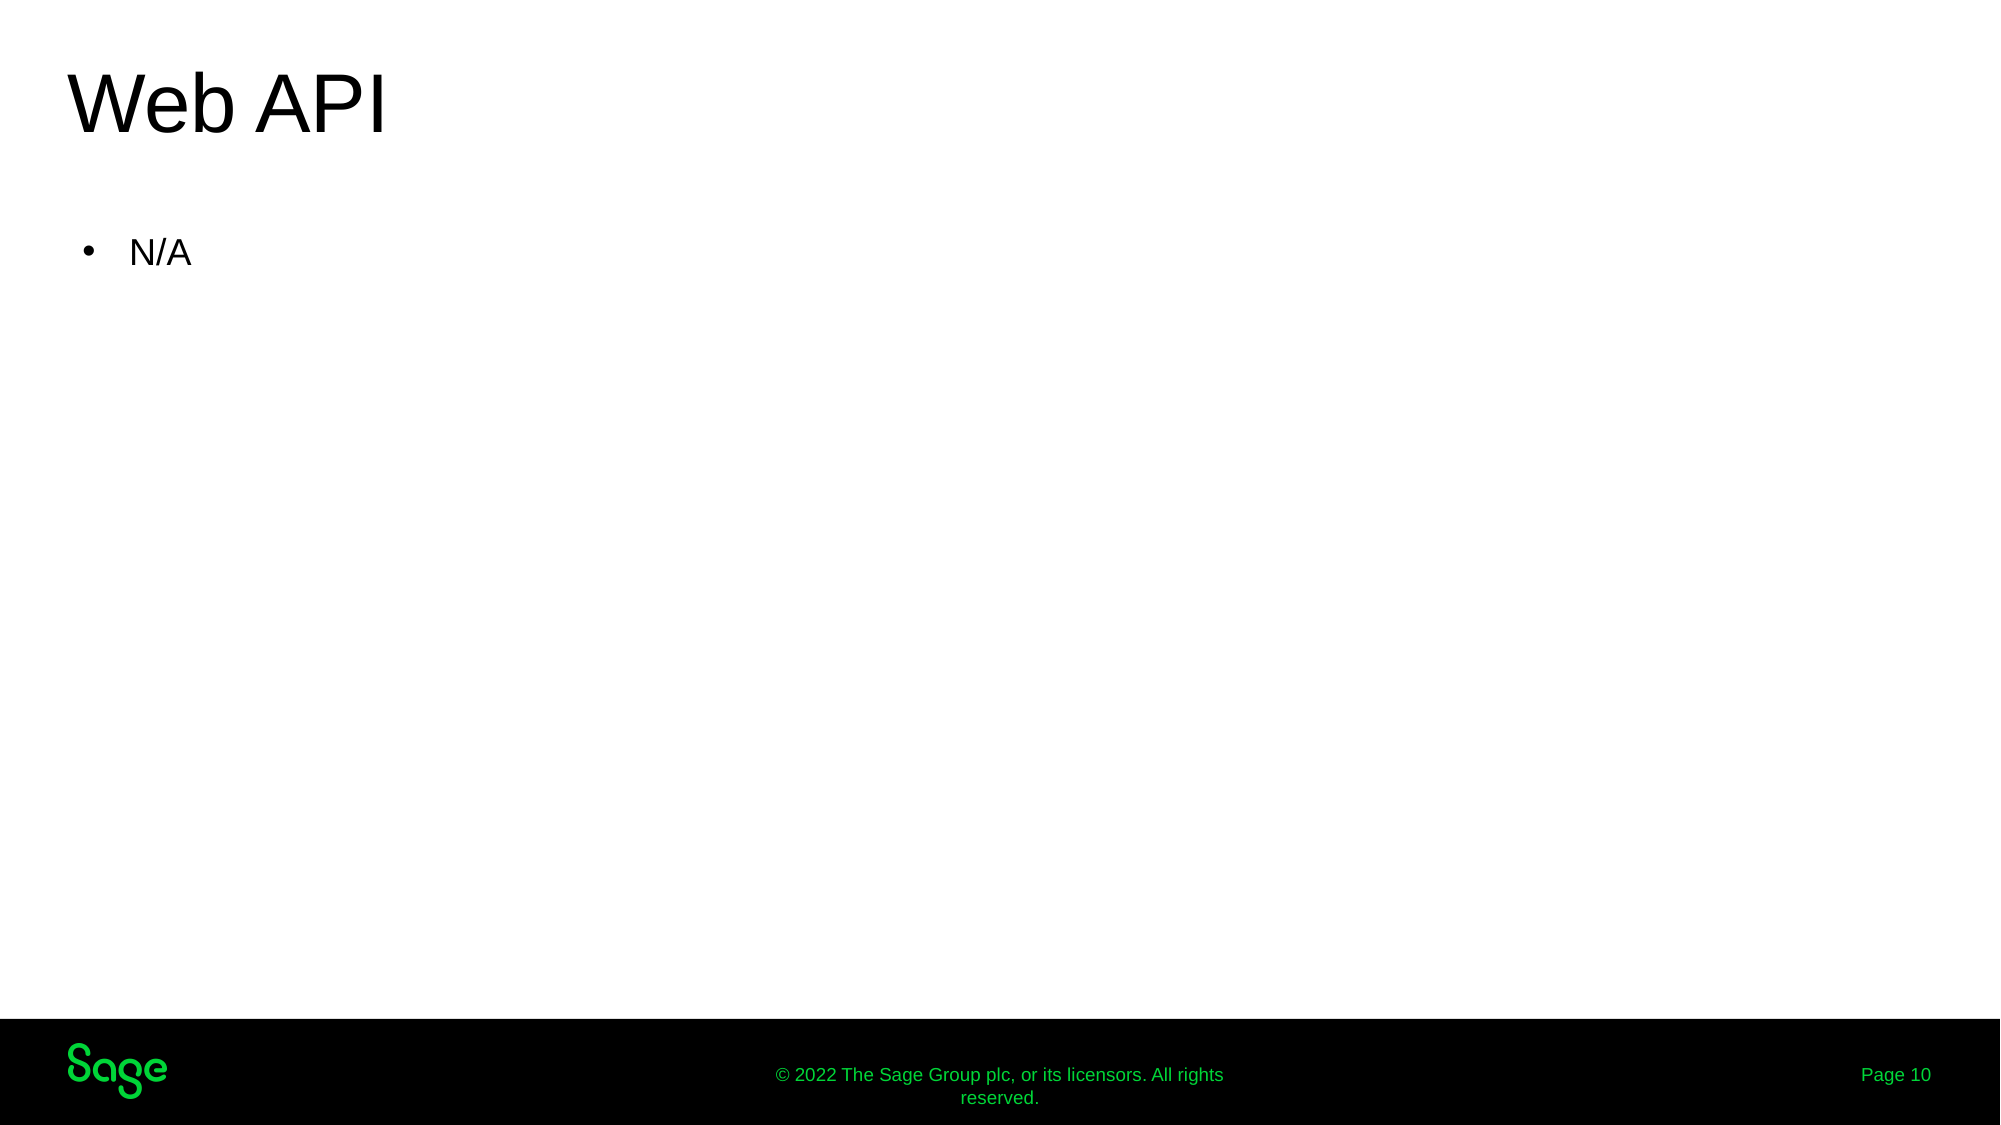

# Web API
N/A
Web Screens
Page 10